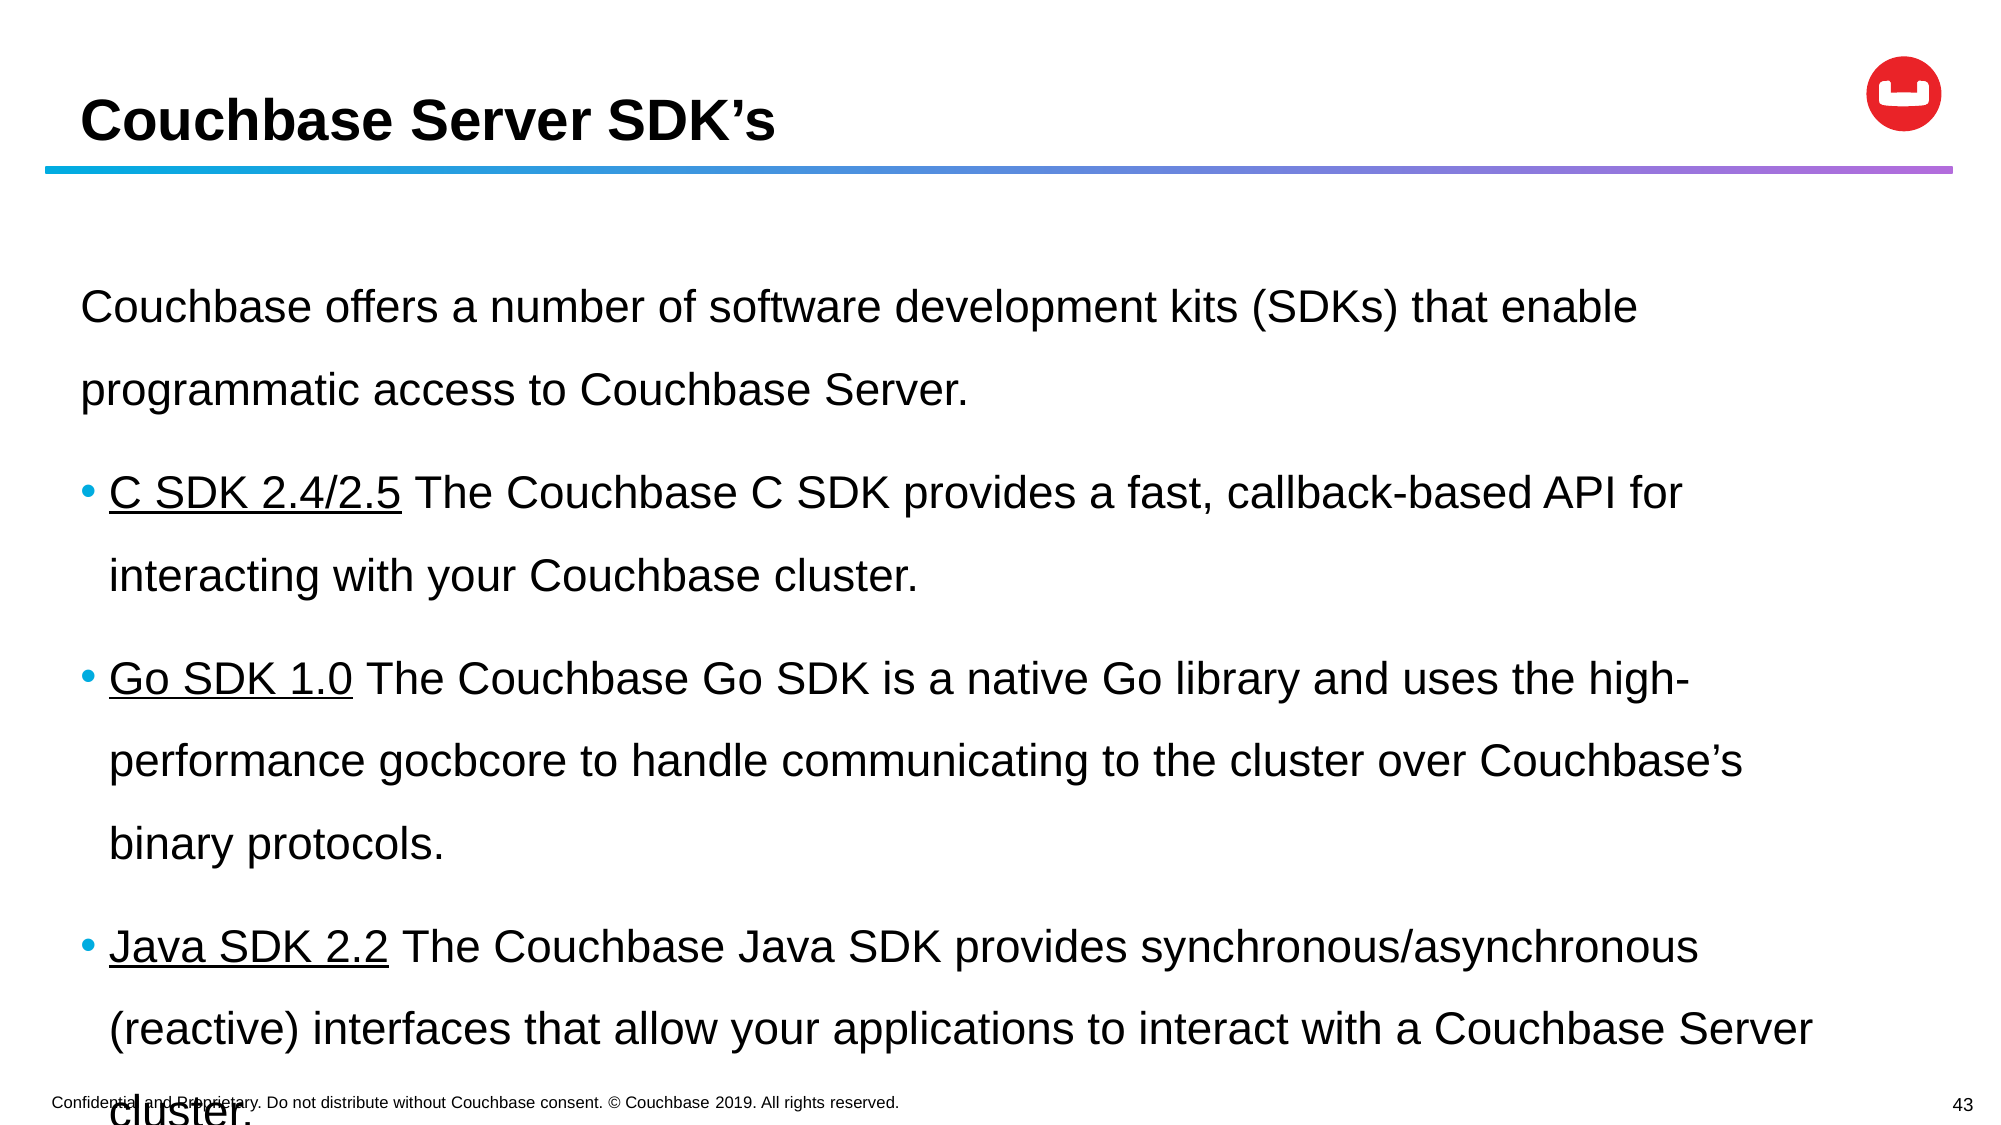

# Couchbase Server SDK’s
Couchbase offers a number of software development kits (SDKs) that enable programmatic access to Couchbase Server.
C SDK 2.4/2.5 The Couchbase C SDK provides a fast, callback-based API for interacting with your Couchbase cluster.
Go SDK 1.0 The Couchbase Go SDK is a native Go library and uses the high-performance gocbcore to handle communicating to the cluster over Couchbase’s binary protocols.
Java SDK 2.2 The Couchbase Java SDK provides synchronous/asynchronous (reactive) interfaces that allow your applications to interact with a Couchbase Server cluster.